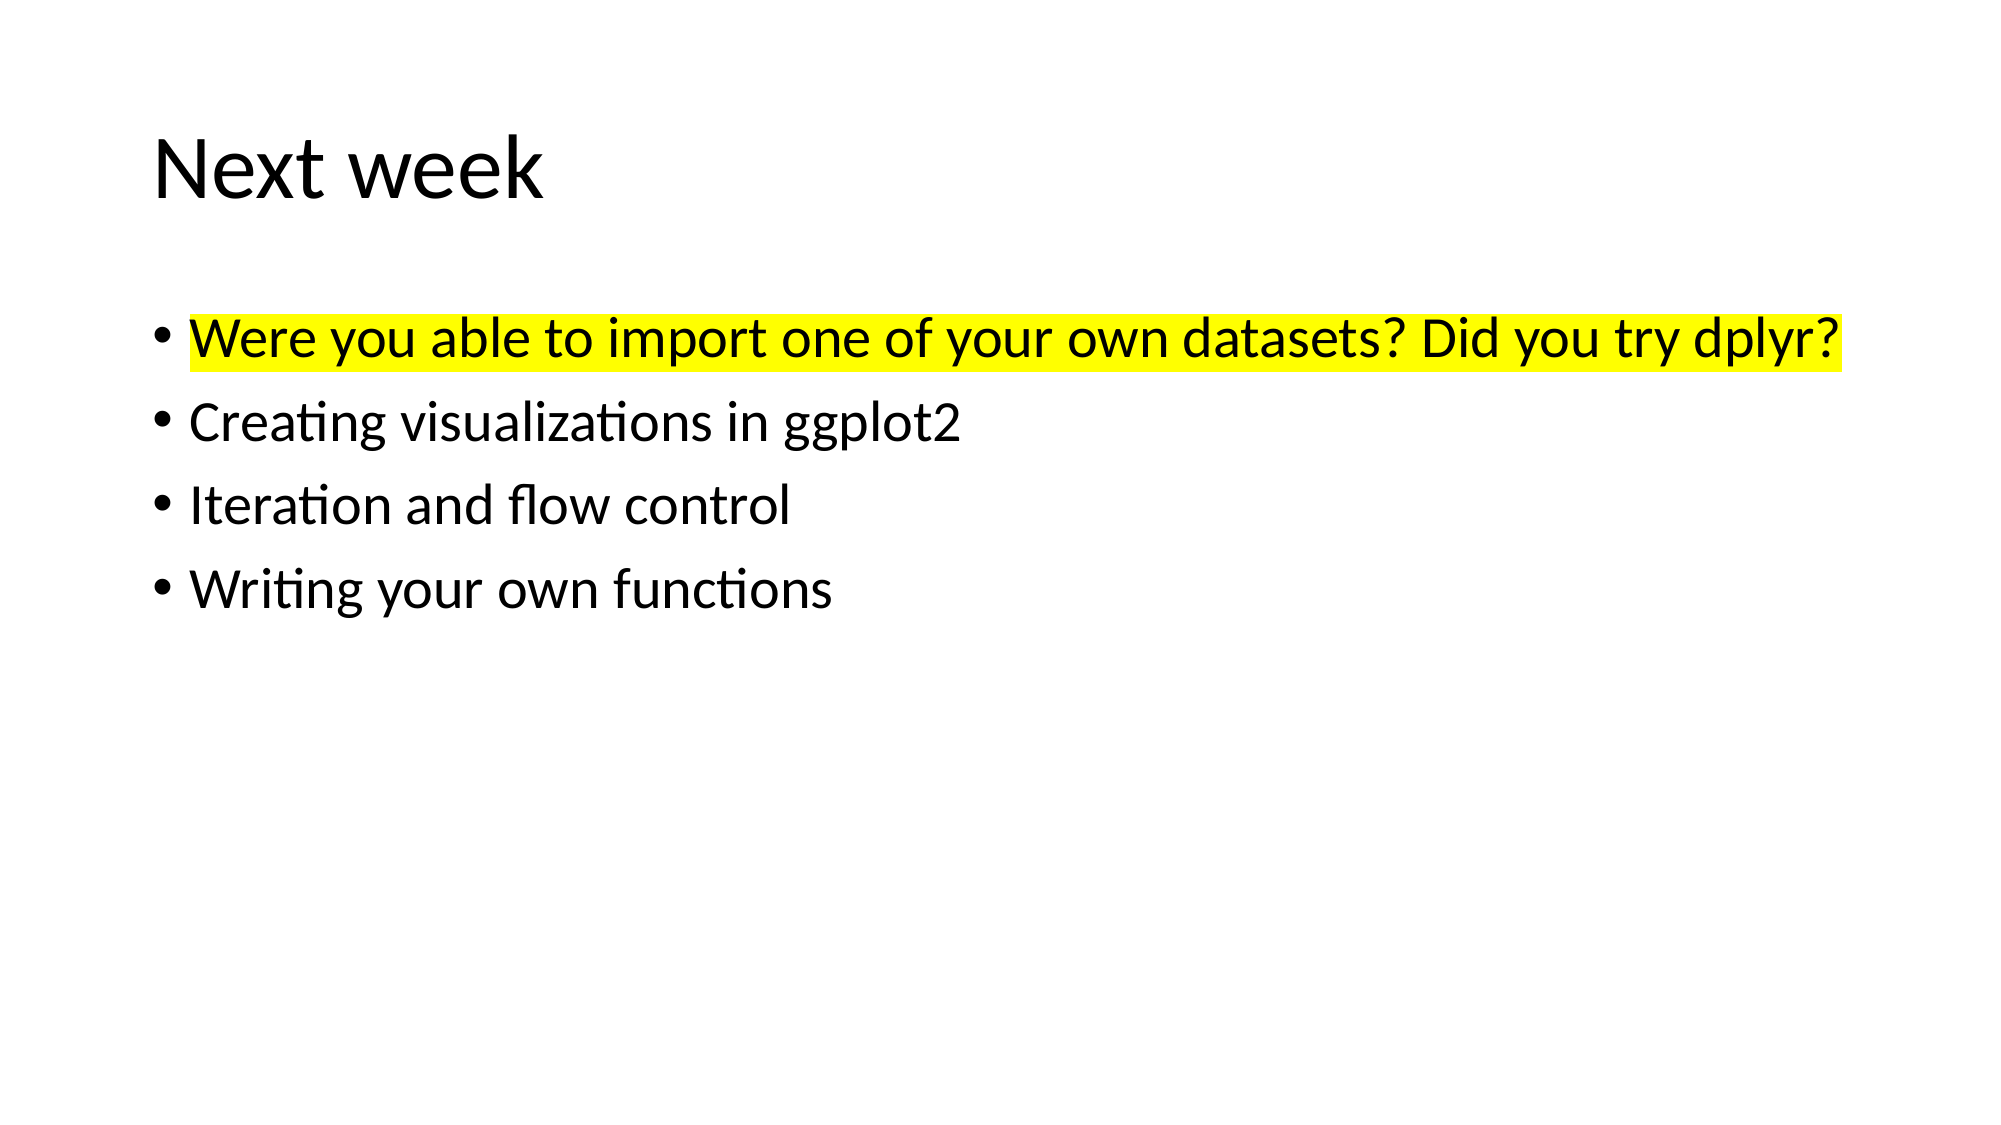

# Next week
Were you able to import one of your own datasets? Did you try dplyr?
Creating visualizations in ggplot2
Iteration and flow control
Writing your own functions